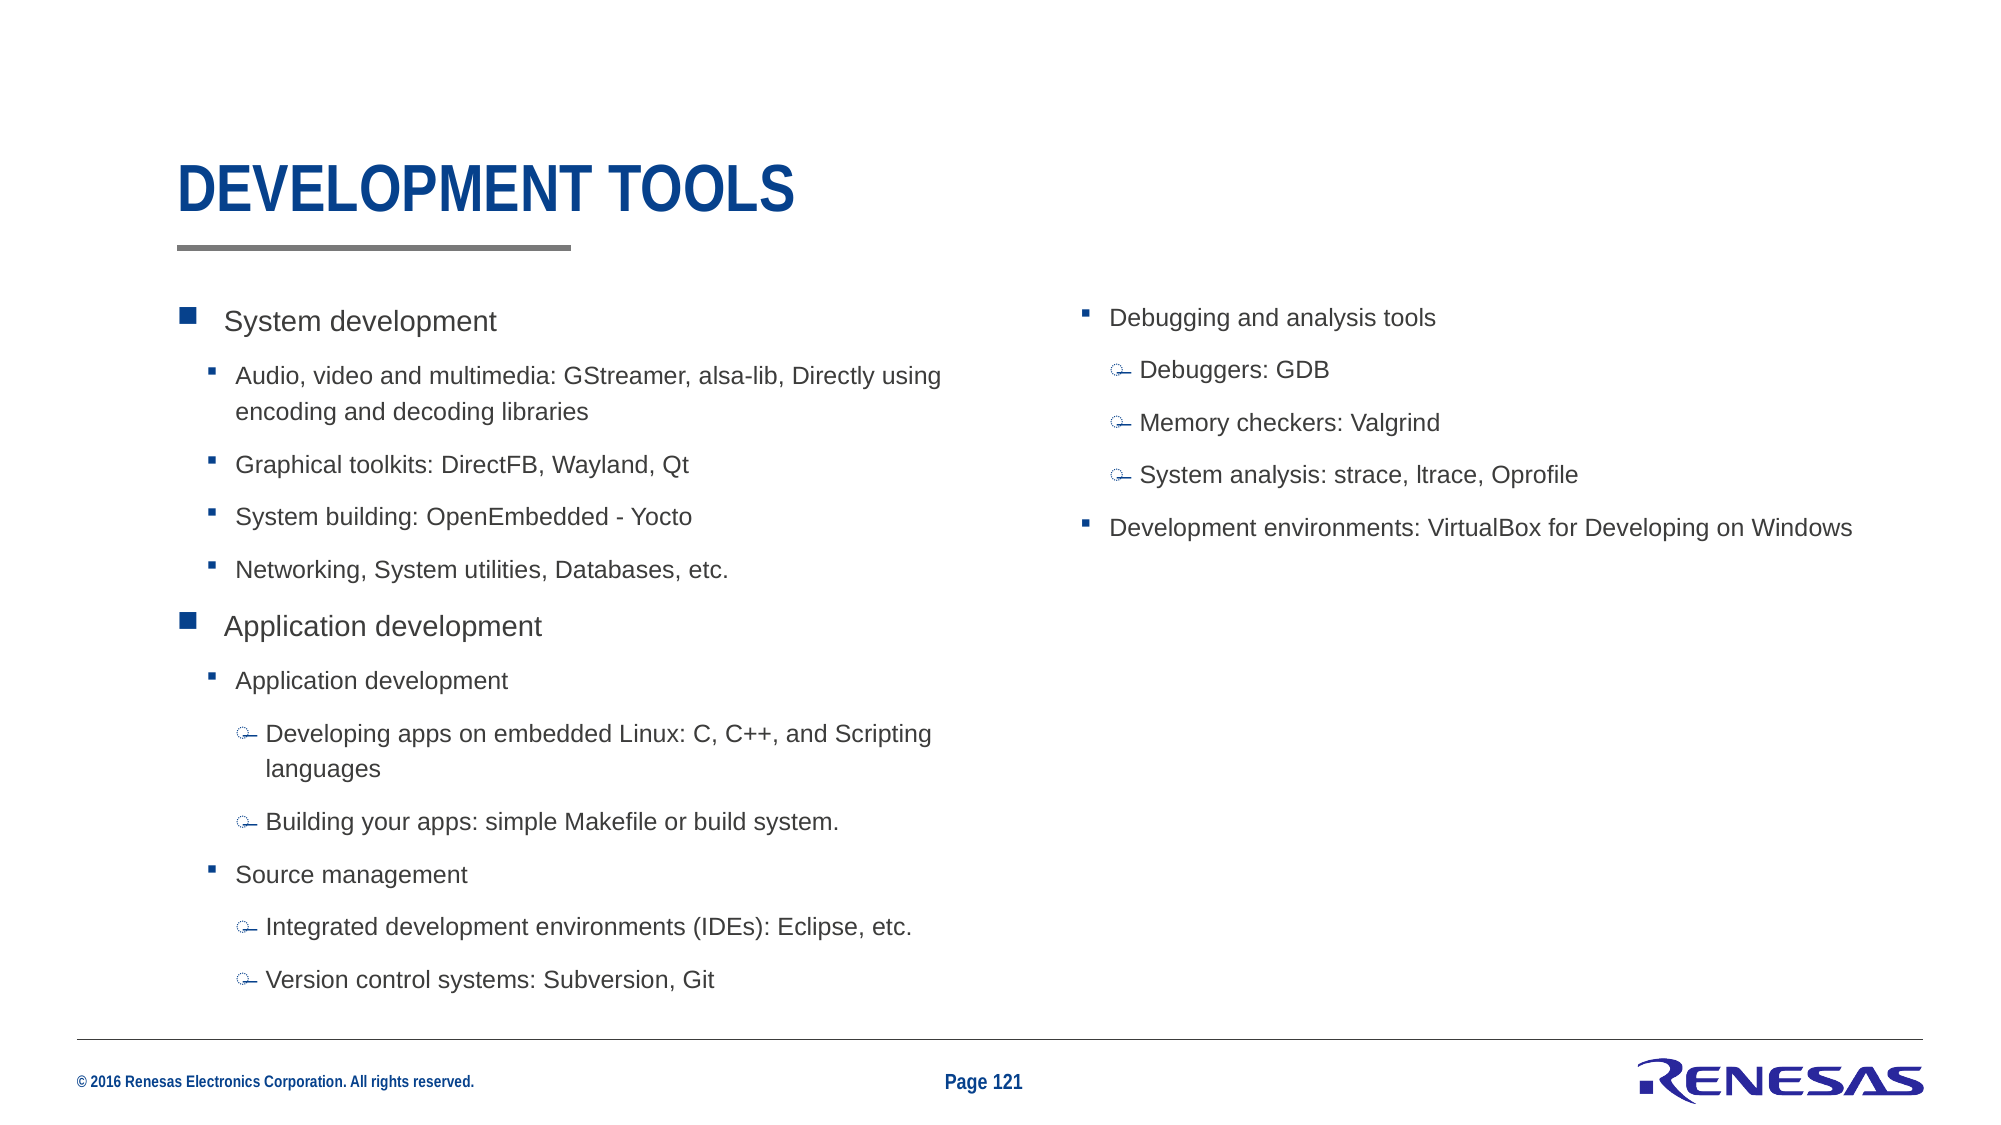

# Development tools
System development
Audio, video and multimedia: GStreamer, alsa-lib, Directly using encoding and decoding libraries
Graphical toolkits: DirectFB, Wayland, Qt
System building: OpenEmbedded - Yocto
Networking, System utilities, Databases, etc.
Application development
Application development
Developing apps on embedded Linux: C, C++, and Scripting languages
Building your apps: simple Makefile or build system.
Source management
Integrated development environments (IDEs): Eclipse, etc.
Version control systems: Subversion, Git
Debugging and analysis tools
Debuggers: GDB
Memory checkers: Valgrind
System analysis: strace, ltrace, Oprofile
Development environments: VirtualBox for Developing on Windows
Page 121